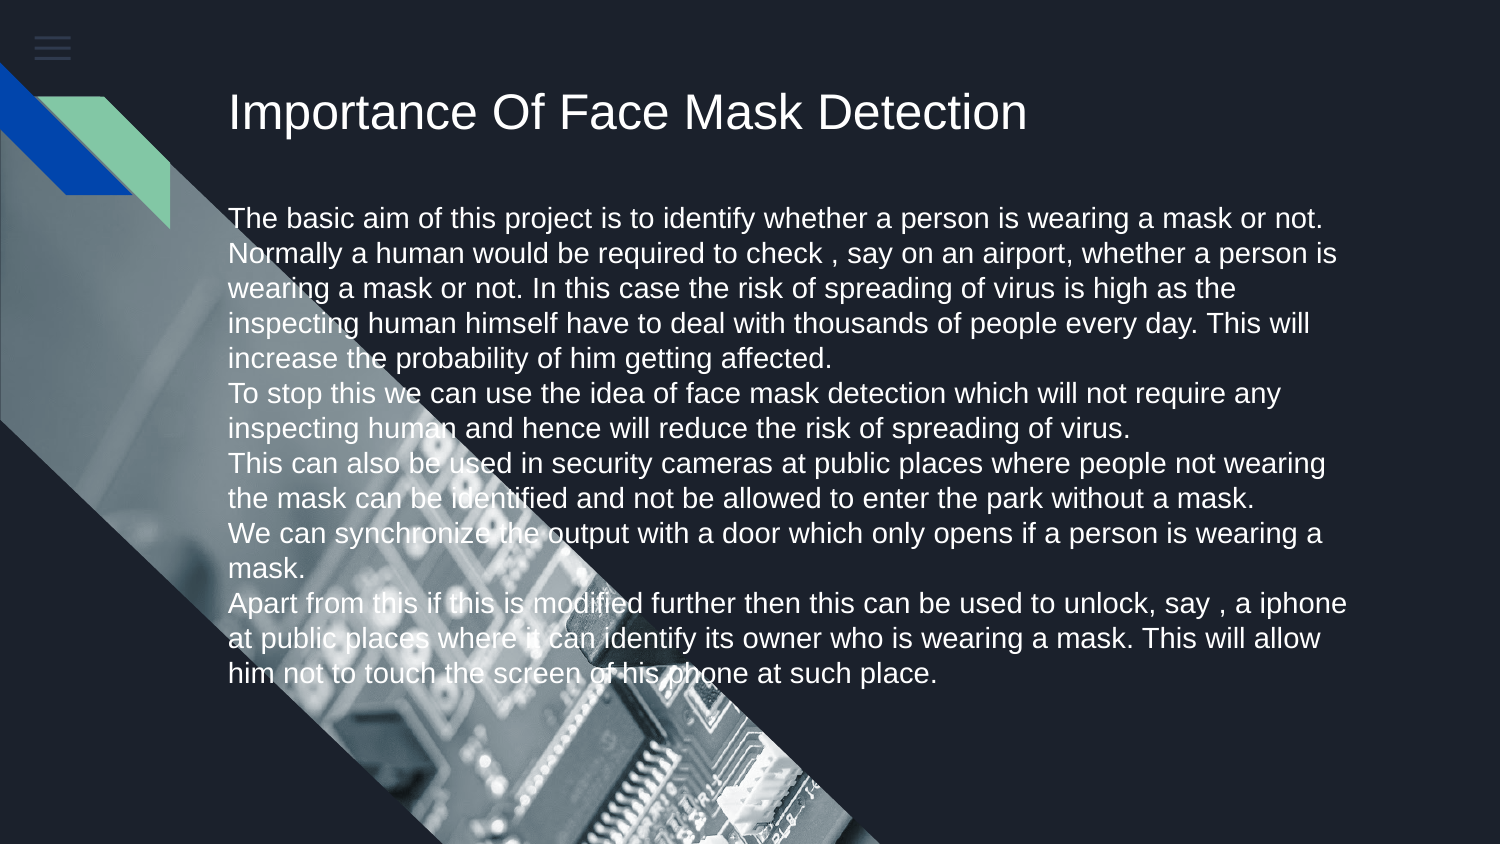

# Importance Of Face Mask Detection The basic aim of this project is to identify whether a person is wearing a mask or not. Normally a human would be required to check , say on an airport, whether a person is wearing a mask or not. In this case the risk of spreading of virus is high as the inspecting human himself have to deal with thousands of people every day. This will increase the probability of him getting affected. To stop this we can use the idea of face mask detection which will not require any inspecting human and hence will reduce the risk of spreading of virus. This can also be used in security cameras at public places where people not wearing the mask can be identified and not be allowed to enter the park without a mask. We can synchronize the output with a door which only opens if a person is wearing a mask. Apart from this if this is modified further then this can be used to unlock, say , a iphone at public places where it can identify its owner who is wearing a mask. This will allow him not to touch the screen of his phone at such place.